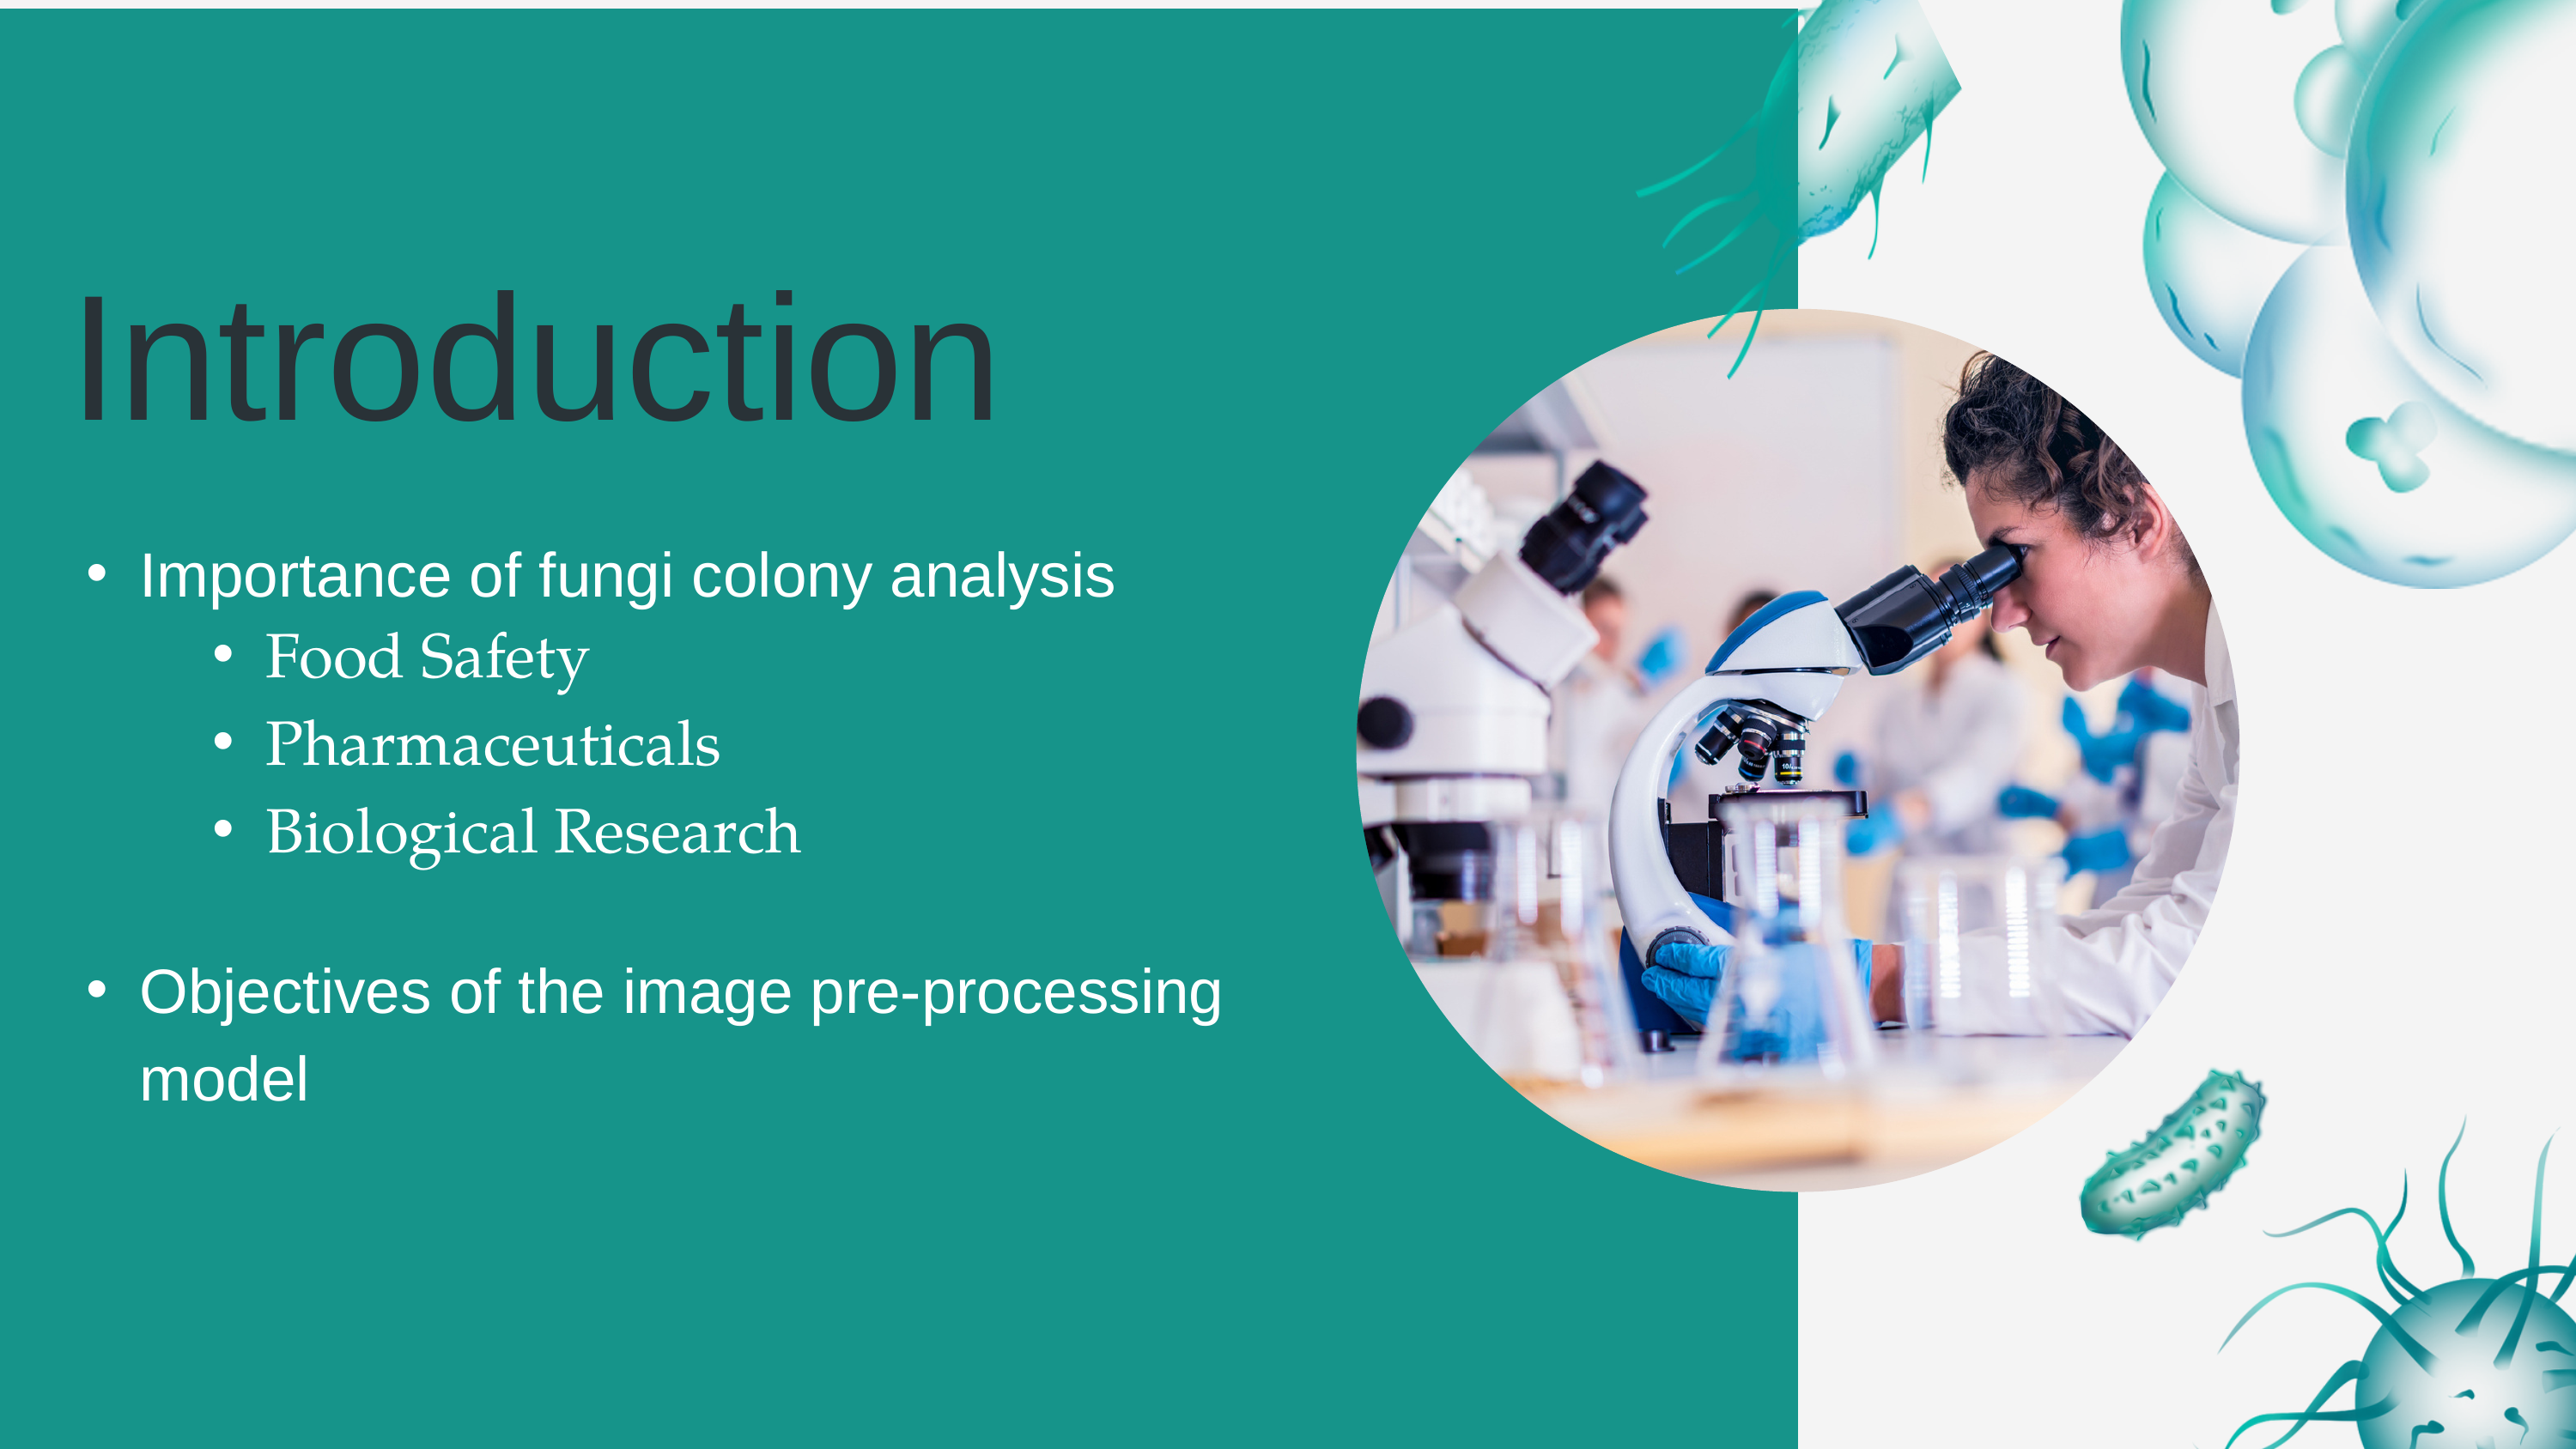

Introduction

Importance of fungi colony analysis
Food Safety
Pharmaceuticals
Biological Research
Objectives of the image pre-processing model